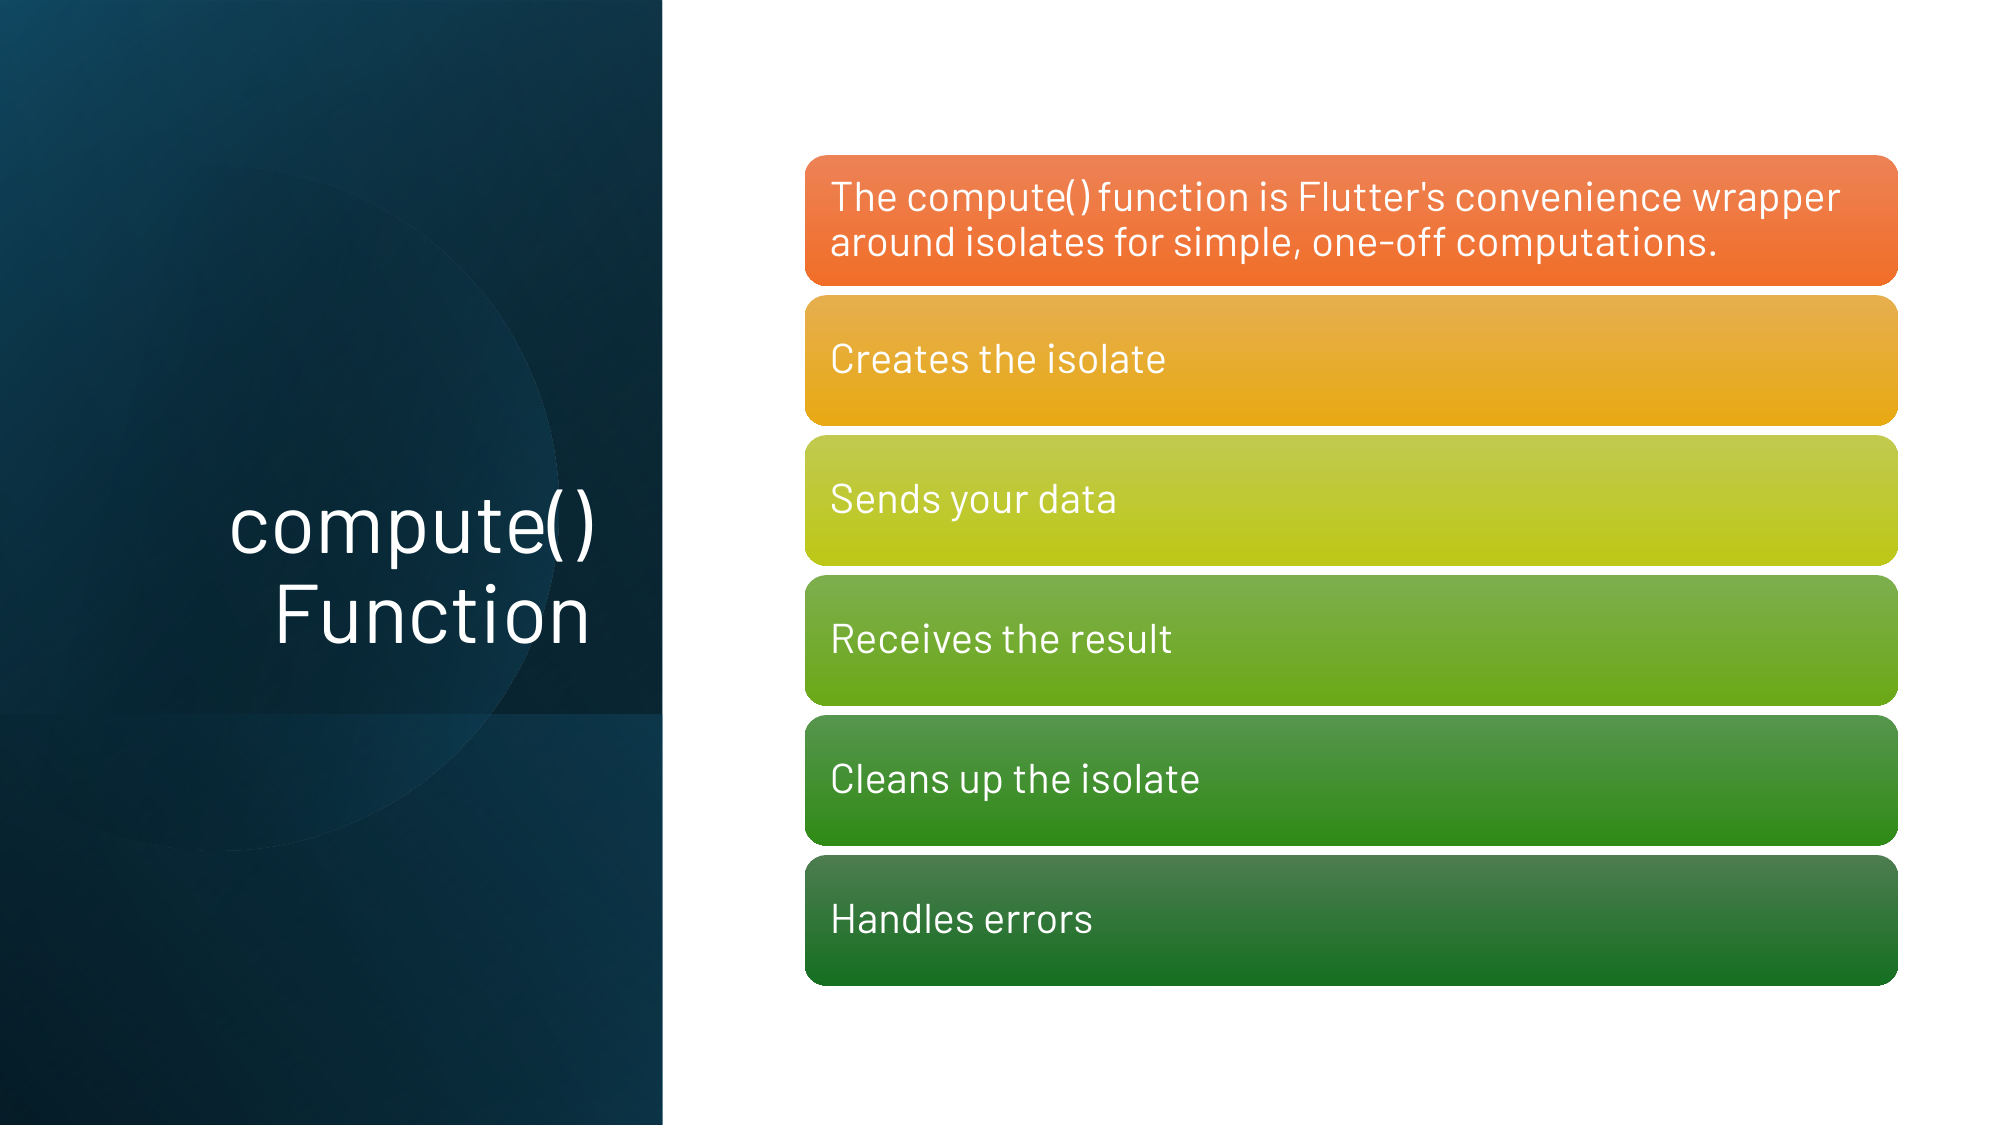

The compute() function is Flutter's convenience wrapper around isolates for simple, one-off computations.
Creates the isolate
Sends your data
Receives the result
Cleans up the isolate
Handles errors

# compute() Function